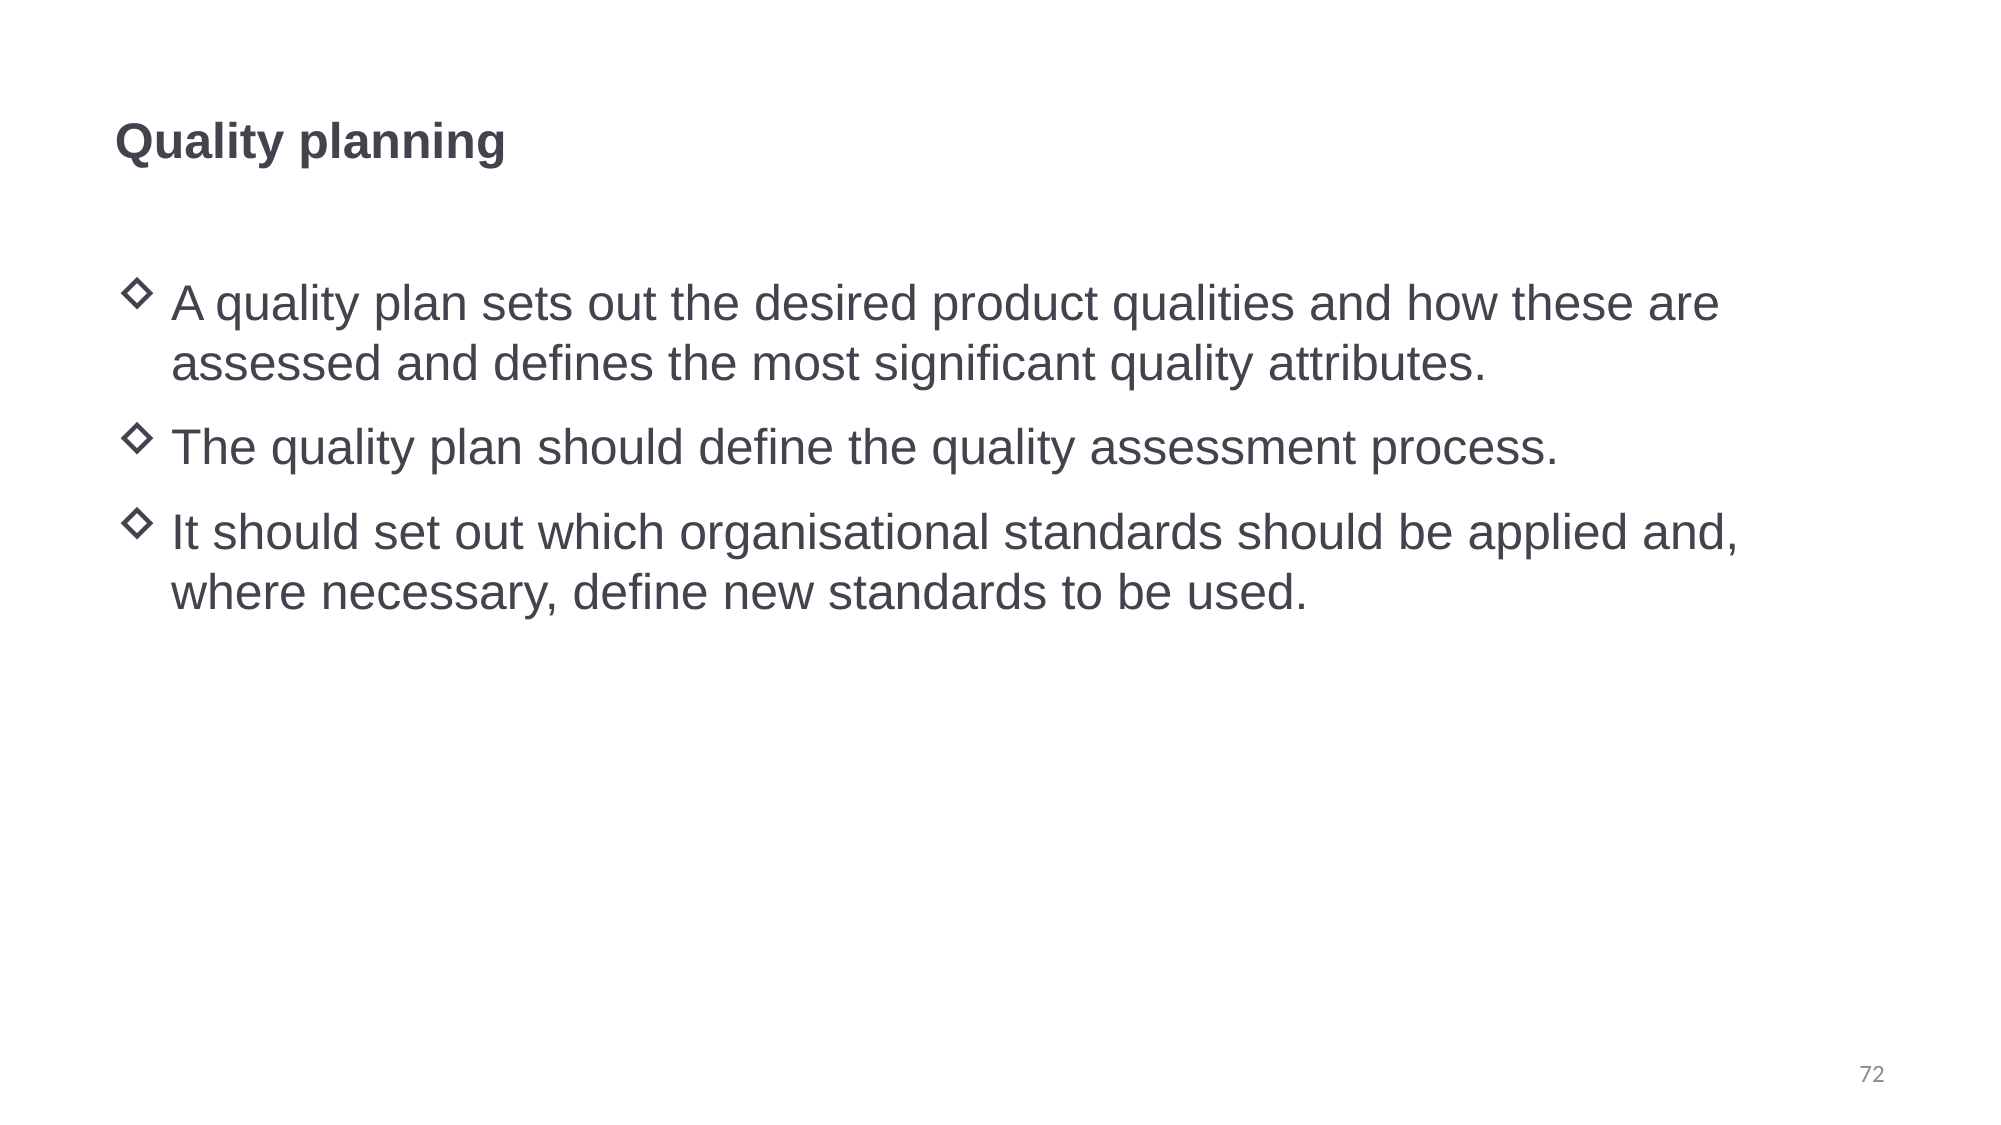

# Quality planning
A quality plan sets out the desired product qualities and how these are assessed and defines the most significant quality attributes.
The quality plan should define the quality assessment process.
It should set out which organisational standards should be applied and, where necessary, define new standards to be used.
72